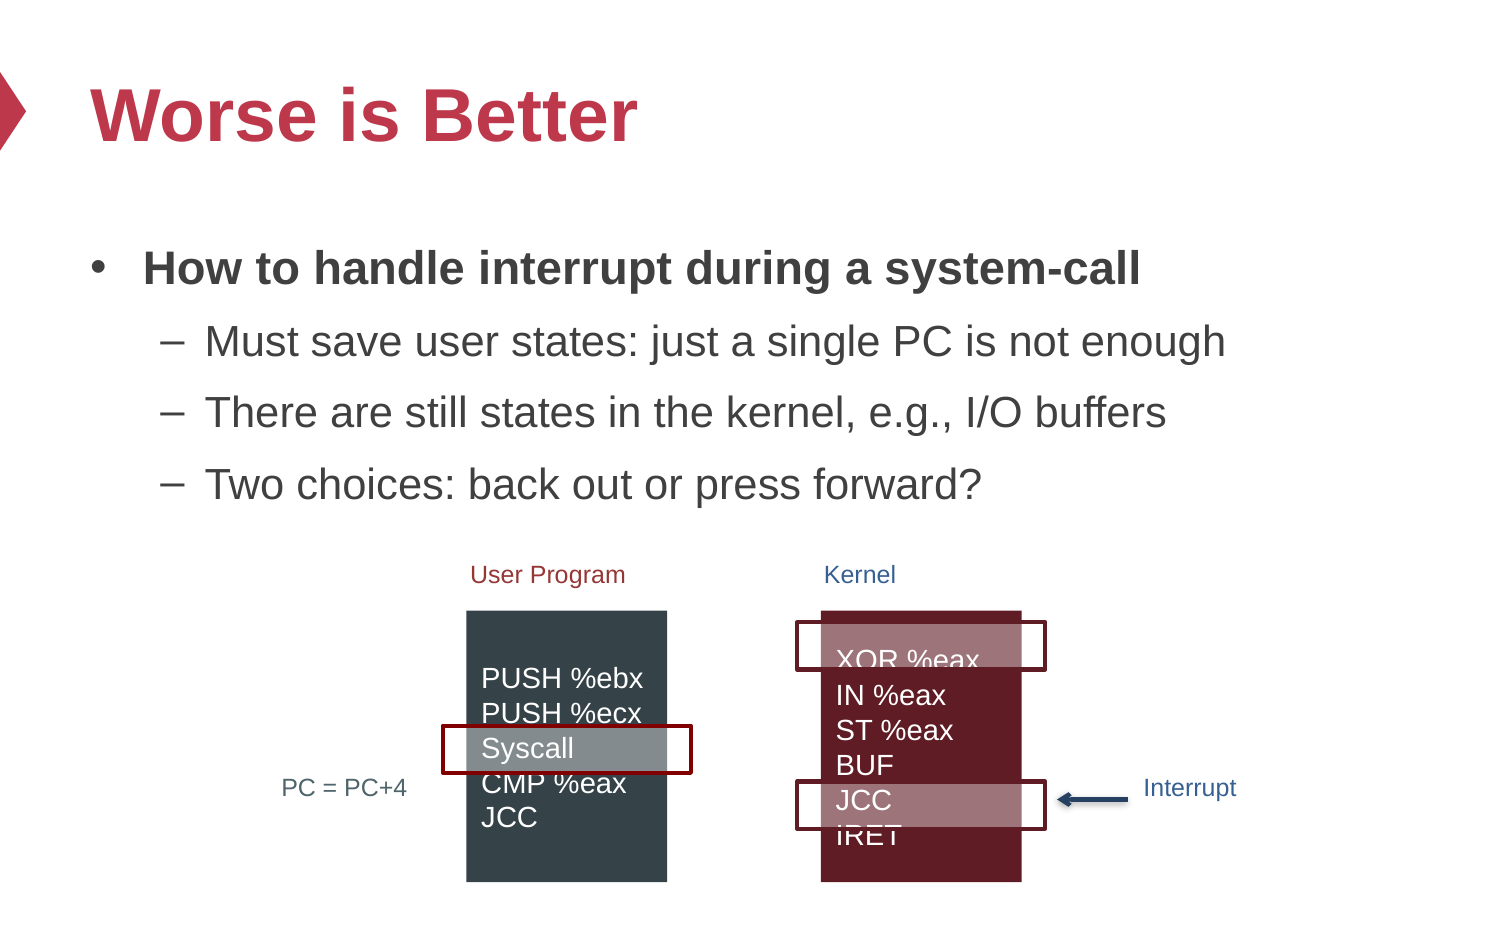

# Worse is Better
How to handle interrupt during a system-call
Must save user states: just a single PC is not enough
There are still states in the kernel, e.g., I/O buffers
Two choices: back out or press forward?

User Program
Kernel
PUSH %ebx
PUSH %ecx
Syscall
CMP %eax
JCC
XOR %eax
IN %eax
ST %eax BUF
JCC
IRET

PC = PC+4
Interrupt